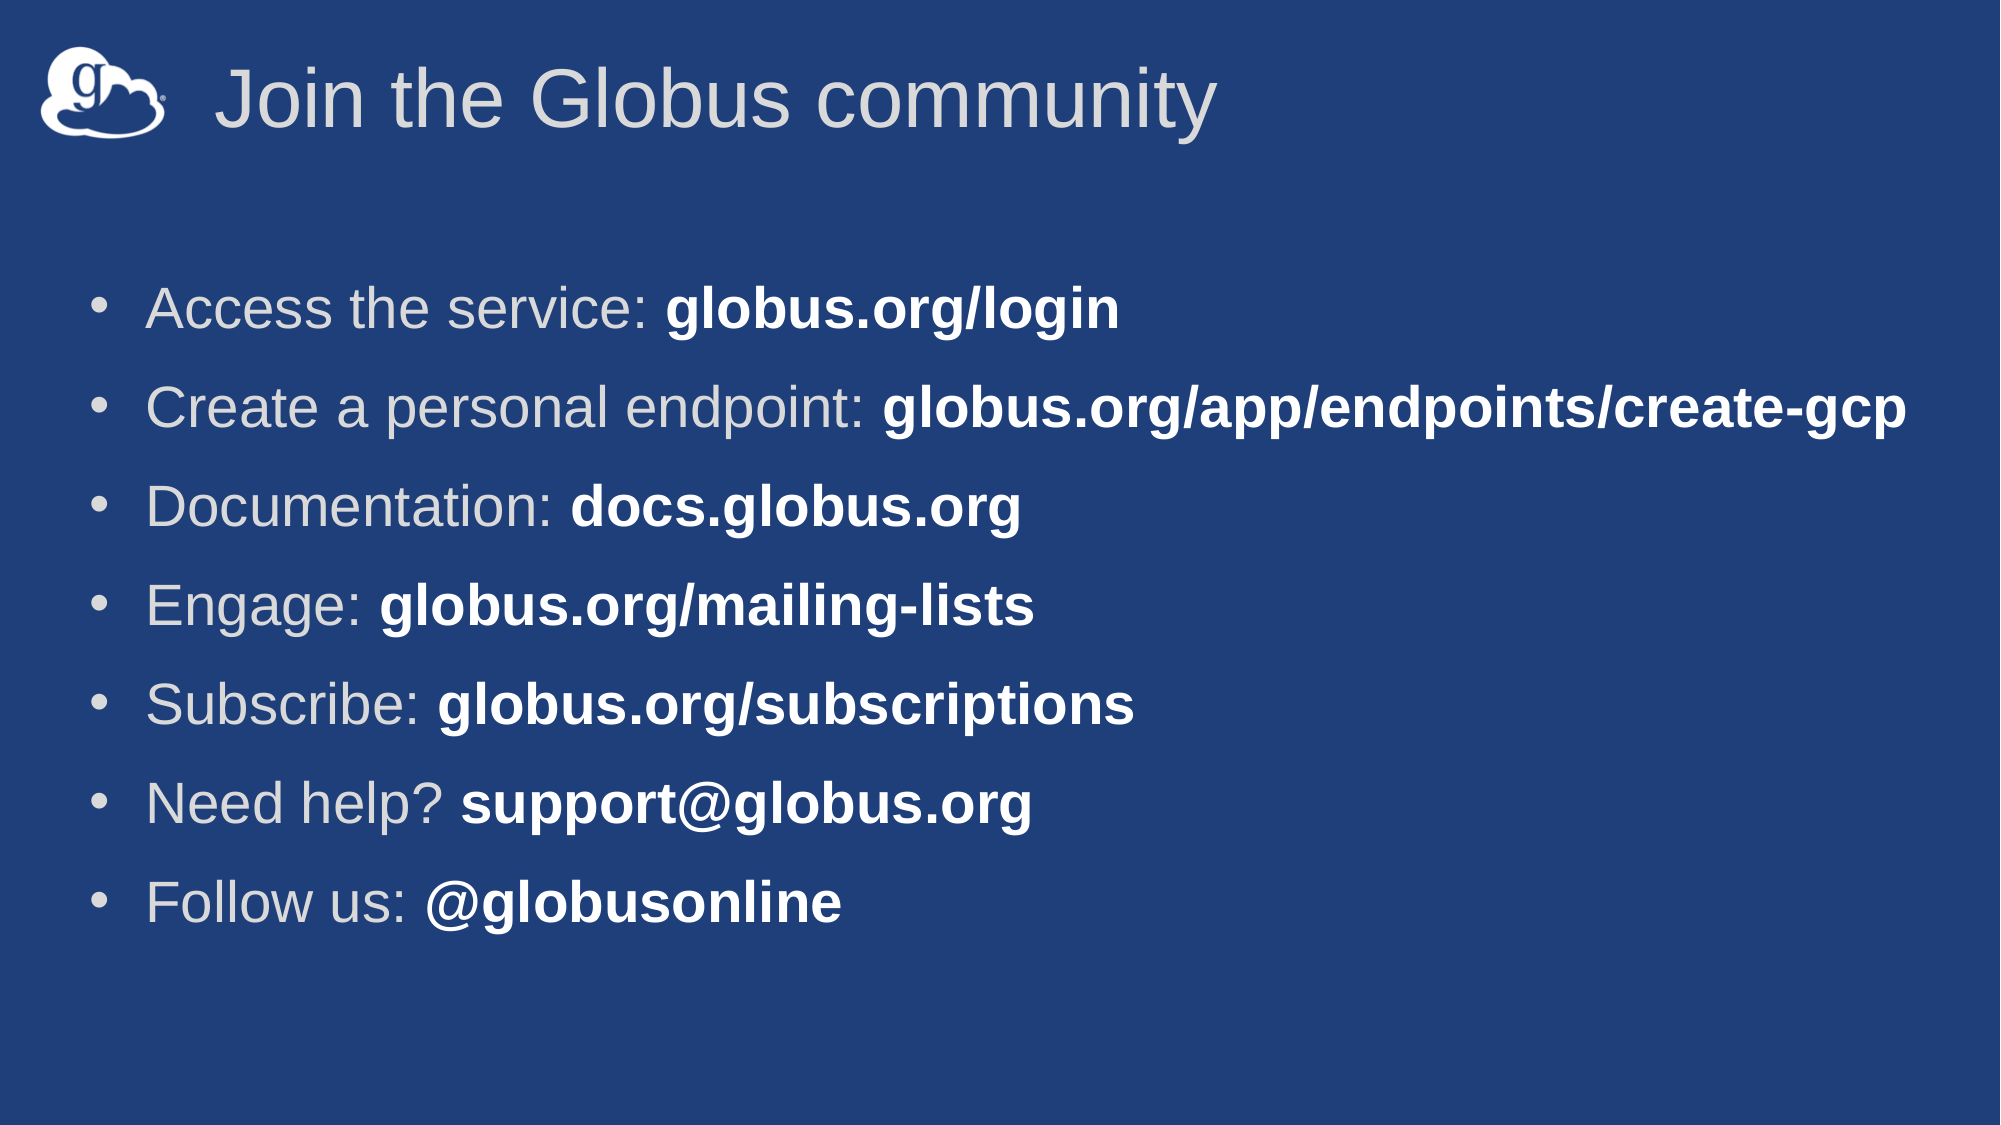

# Join the Globus community
Access the service: globus.org/login
Create a personal endpoint: globus.org/app/endpoints/create-gcp
Documentation: docs.globus.org
Engage: globus.org/mailing-lists
Subscribe: globus.org/subscriptions
Need help? support@globus.org
Follow us: @globusonline